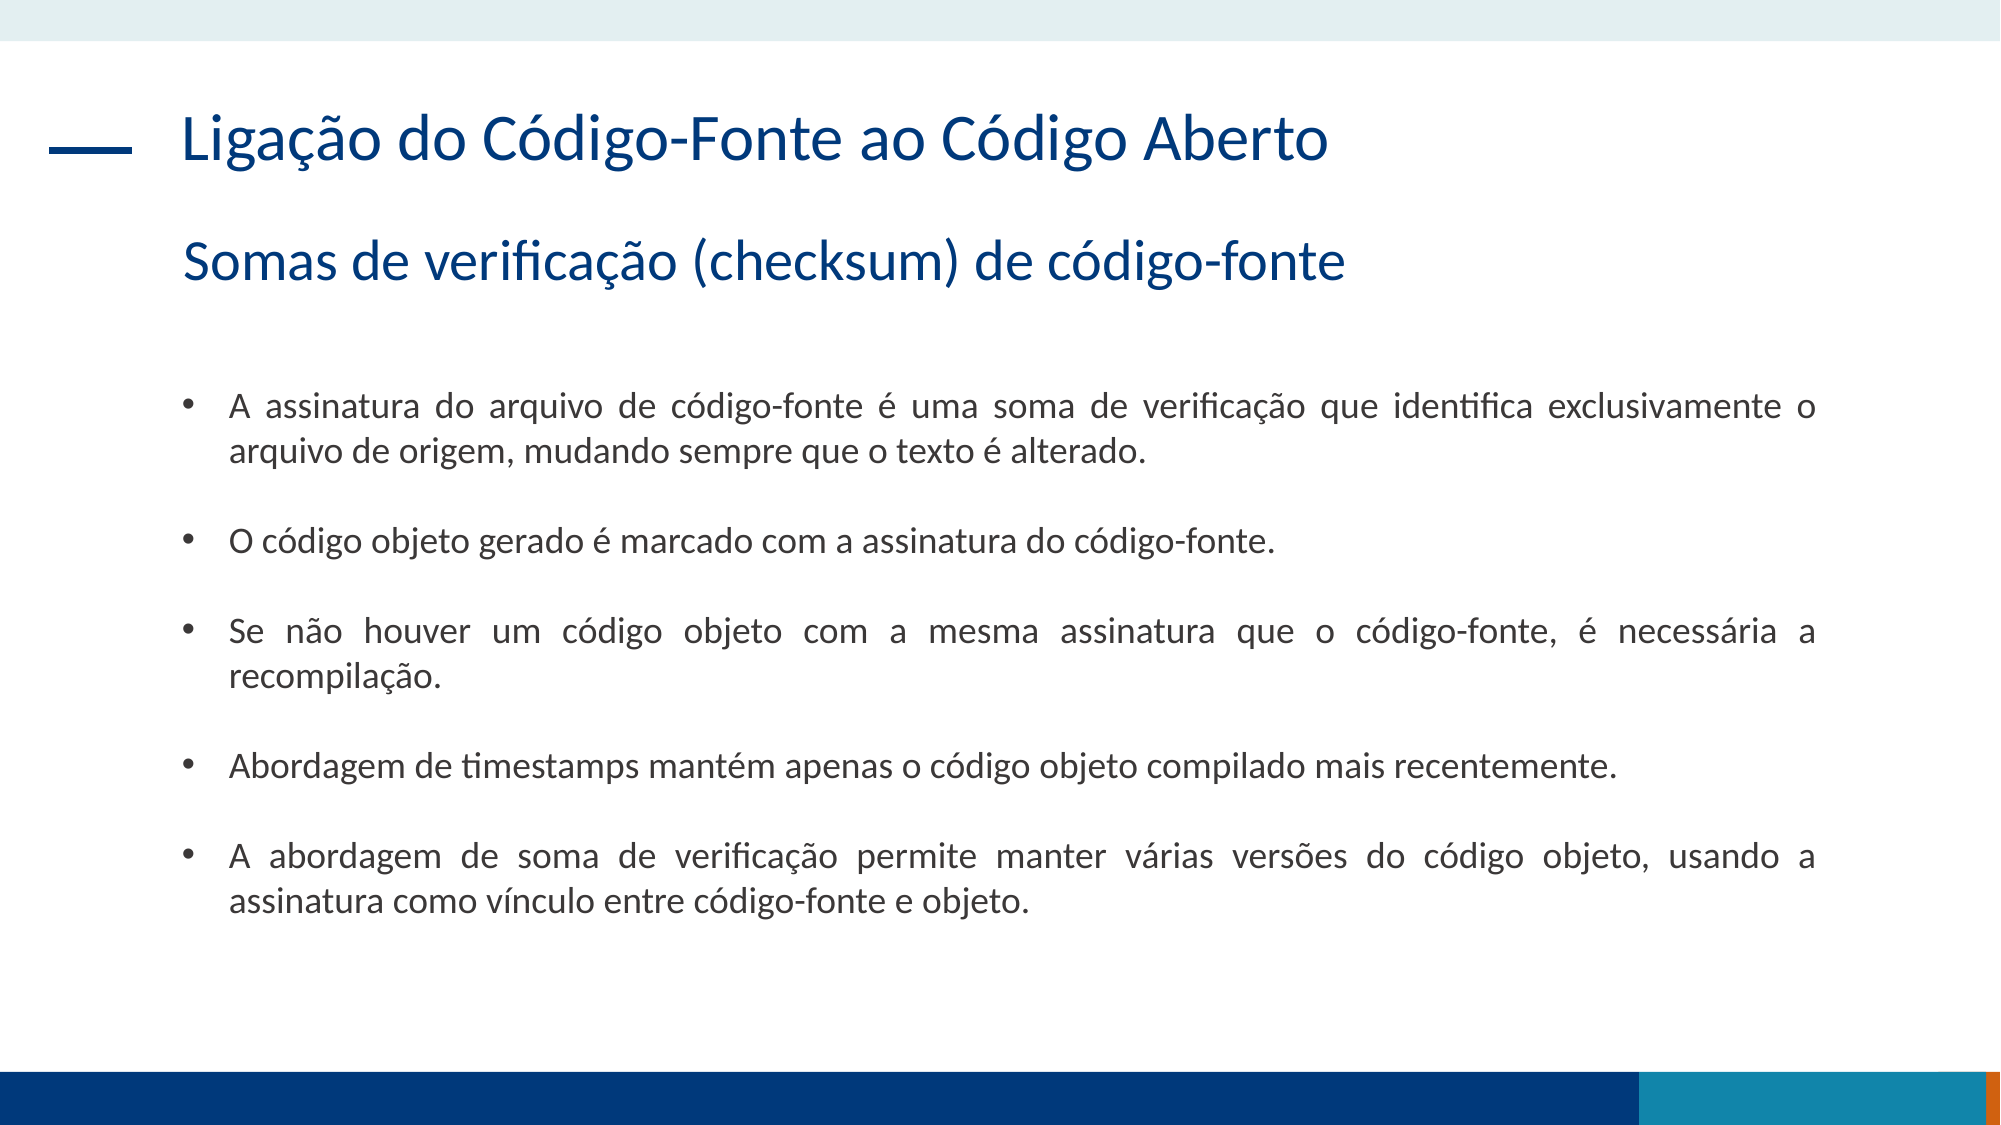

Ligação do Código-Fonte ao Código Aberto
Somas de verificação (checksum) de código-fonte
A assinatura do arquivo de código-fonte é uma soma de verificação que identifica exclusivamente o arquivo de origem, mudando sempre que o texto é alterado.

O código objeto gerado é marcado com a assinatura do código-fonte.

Se não houver um código objeto com a mesma assinatura que o código-fonte, é necessária a recompilação.

Abordagem de timestamps mantém apenas o código objeto compilado mais recentemente.

A abordagem de soma de verificação permite manter várias versões do código objeto, usando a assinatura como vínculo entre código-fonte e objeto.